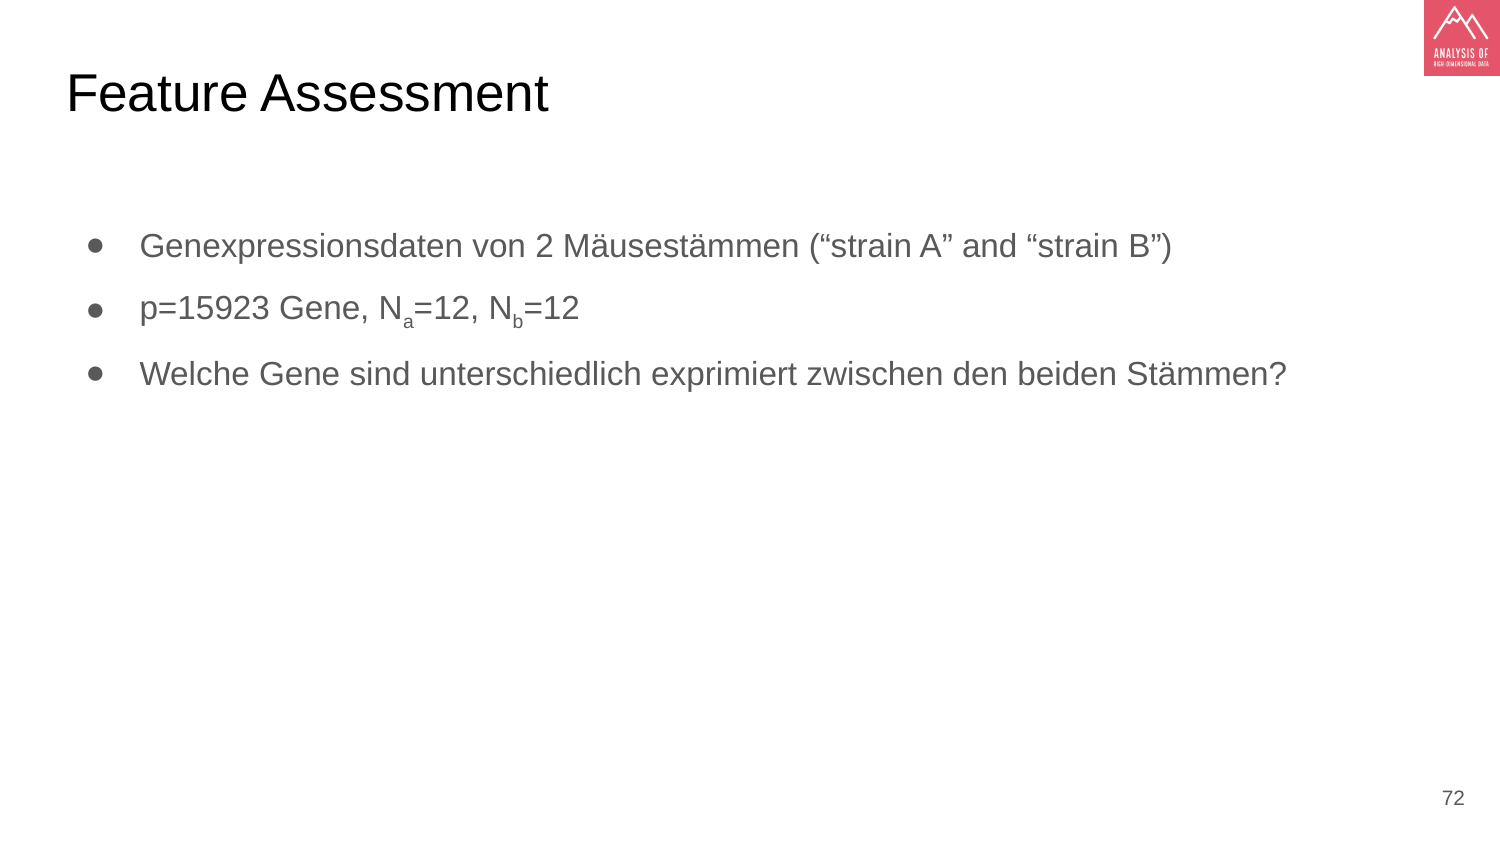

# Feature Assessment
Genexpressionsdaten von 2 Mäusestämmen (“strain A” and “strain B”)
p=15923 Gene, Na=12, Nb=12
Welche Gene sind unterschiedlich exprimiert zwischen den beiden Stämmen?

72